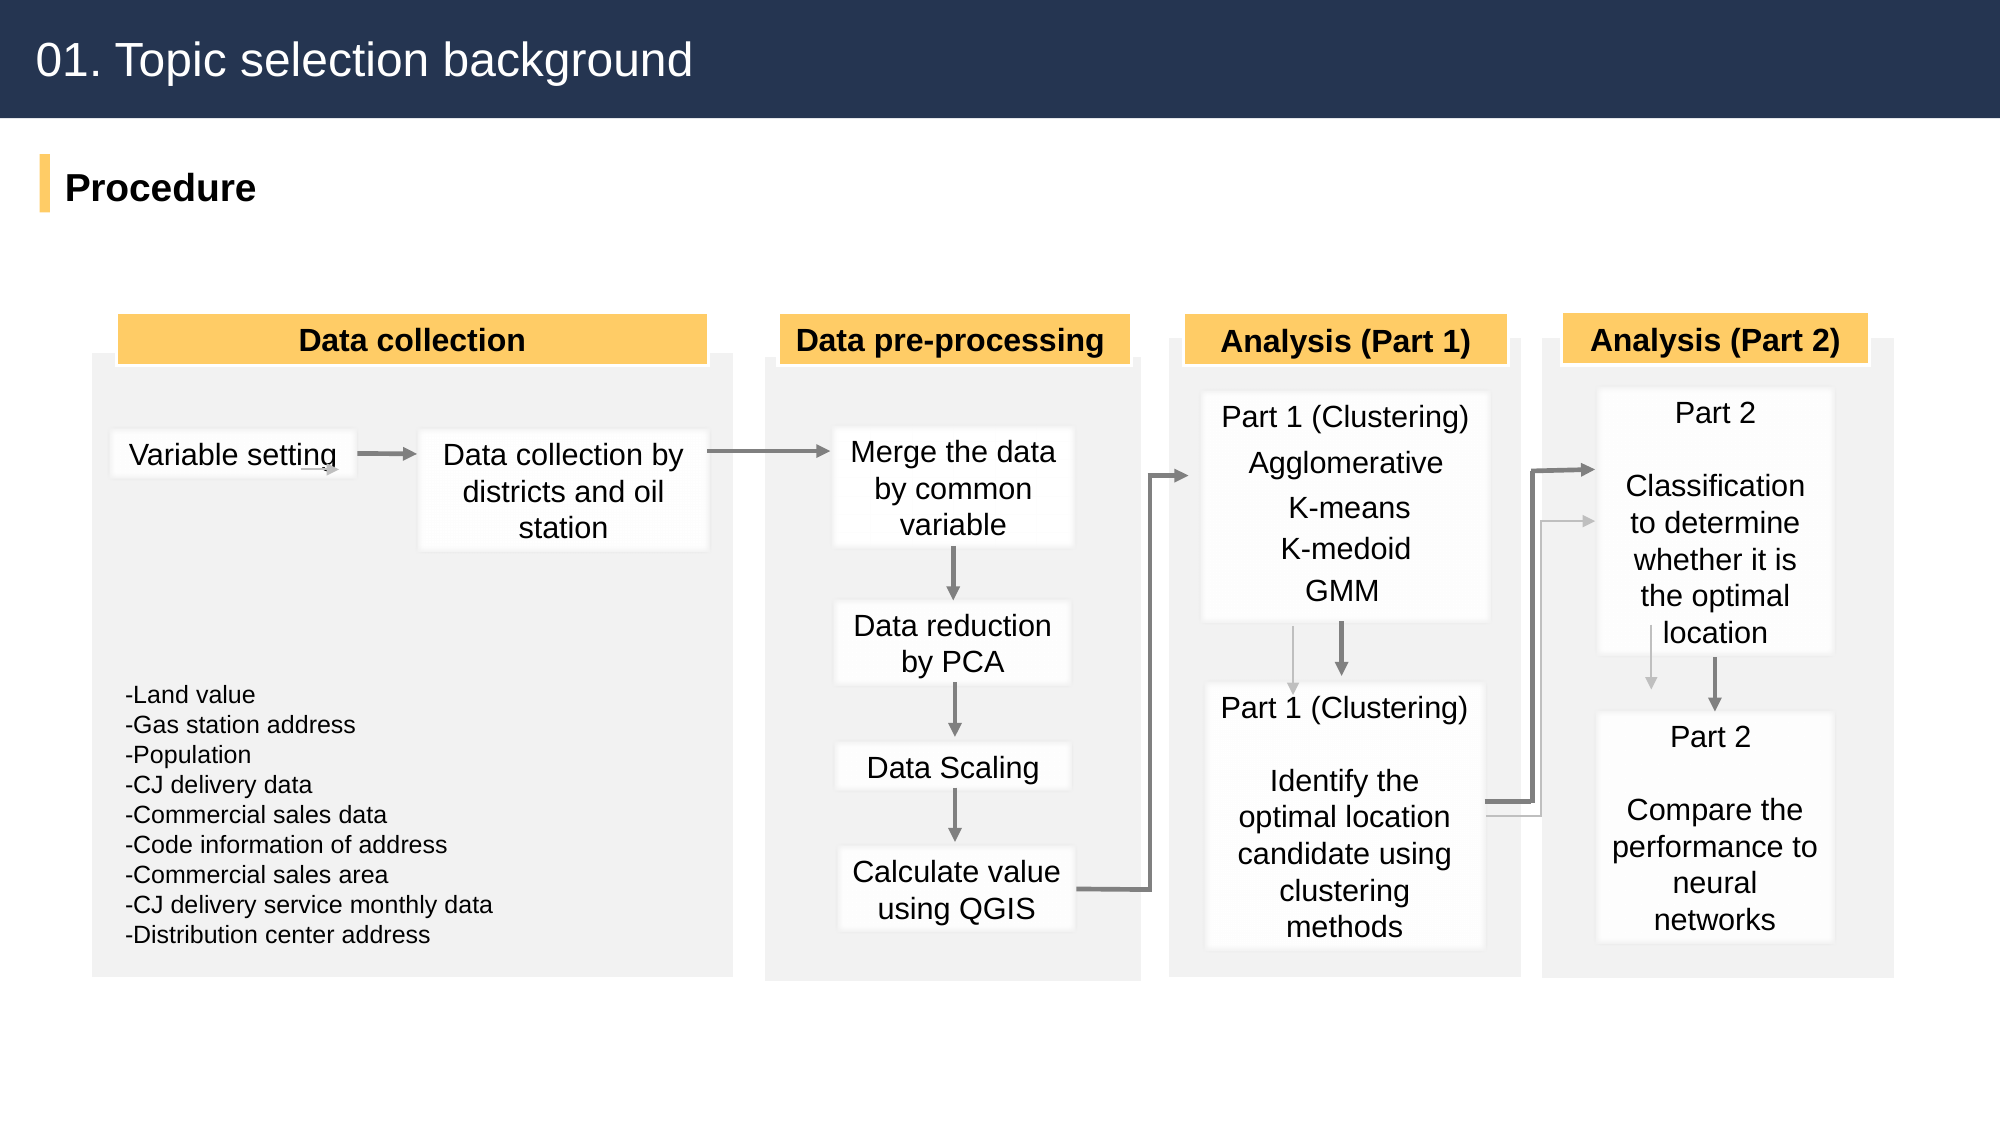

01. Topic selection background

Procedure
Analysis (Part 2)
Data collection
Data pre-processing
Analysis (Part 1)

Part 2

Classification to determine whether it is the optimal location
Part 1 (Clustering)

Merge the data by common variable
Variable setting
Data collection by districts and oil station
Agglomerative

K-means

K-medoid
GMM
Data reduction by PCA
-Land value
-Gas station address
-Population
-CJ delivery data
-Commercial sales data
-Code information of address
-Commercial sales area
-CJ delivery service monthly data
-Distribution center address
Part 1 (Clustering)

Identify the optimal location candidate using clustering methods
Part 2

Compare the performance to neural networks
Data Scaling
Calculate value using QGIS